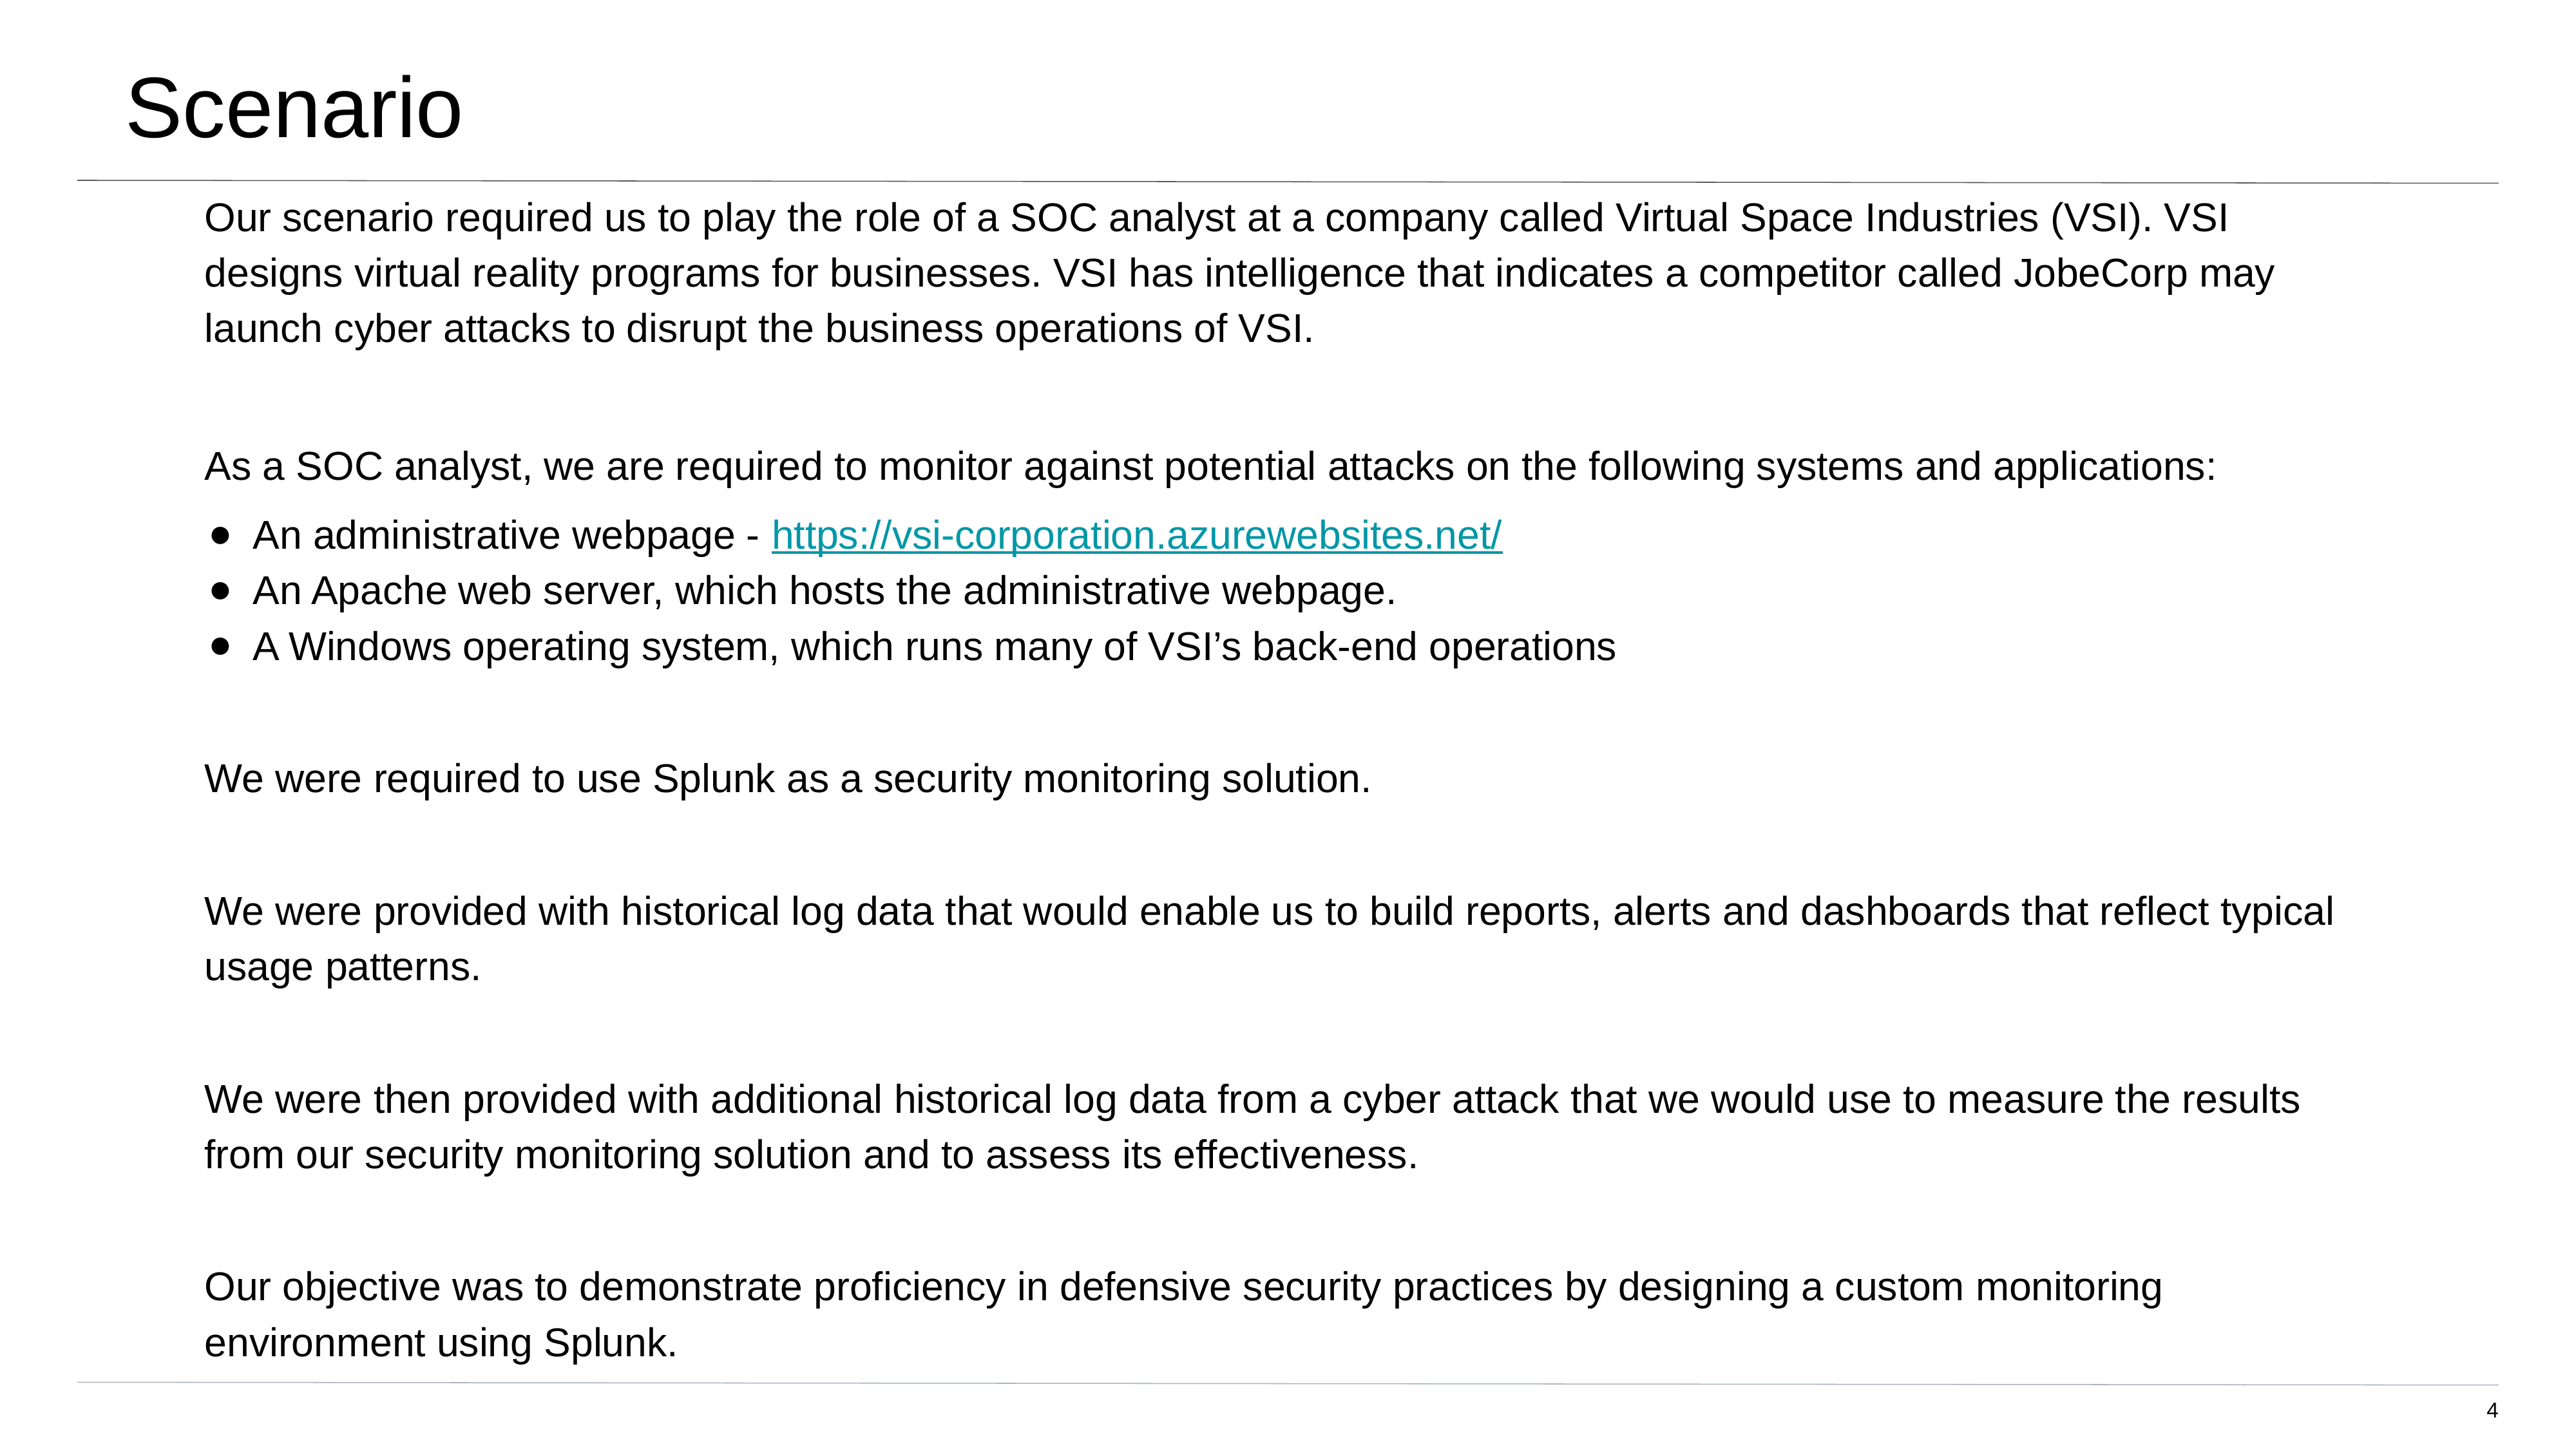

# Scenario
Our scenario required us to play the role of a SOC analyst at a company called Virtual Space Industries (VSI). VSI designs virtual reality programs for businesses. VSI has intelligence that indicates a competitor called JobeCorp may launch cyber attacks to disrupt the business operations of VSI.

As a SOC analyst, we are required to monitor against potential attacks on the following systems and applications:
An administrative webpage - https://vsi-corporation.azurewebsites.net/
An Apache web server, which hosts the administrative webpage.
A Windows operating system, which runs many of VSI’s back-end operations

We were required to use Splunk as a security monitoring solution.

We were provided with historical log data that would enable us to build reports, alerts and dashboards that reflect typical usage patterns.

We were then provided with additional historical log data from a cyber attack that we would use to measure the results from our security monitoring solution and to assess its effectiveness.

Our objective was to demonstrate proficiency in defensive security practices by designing a custom monitoring environment using Splunk.

4